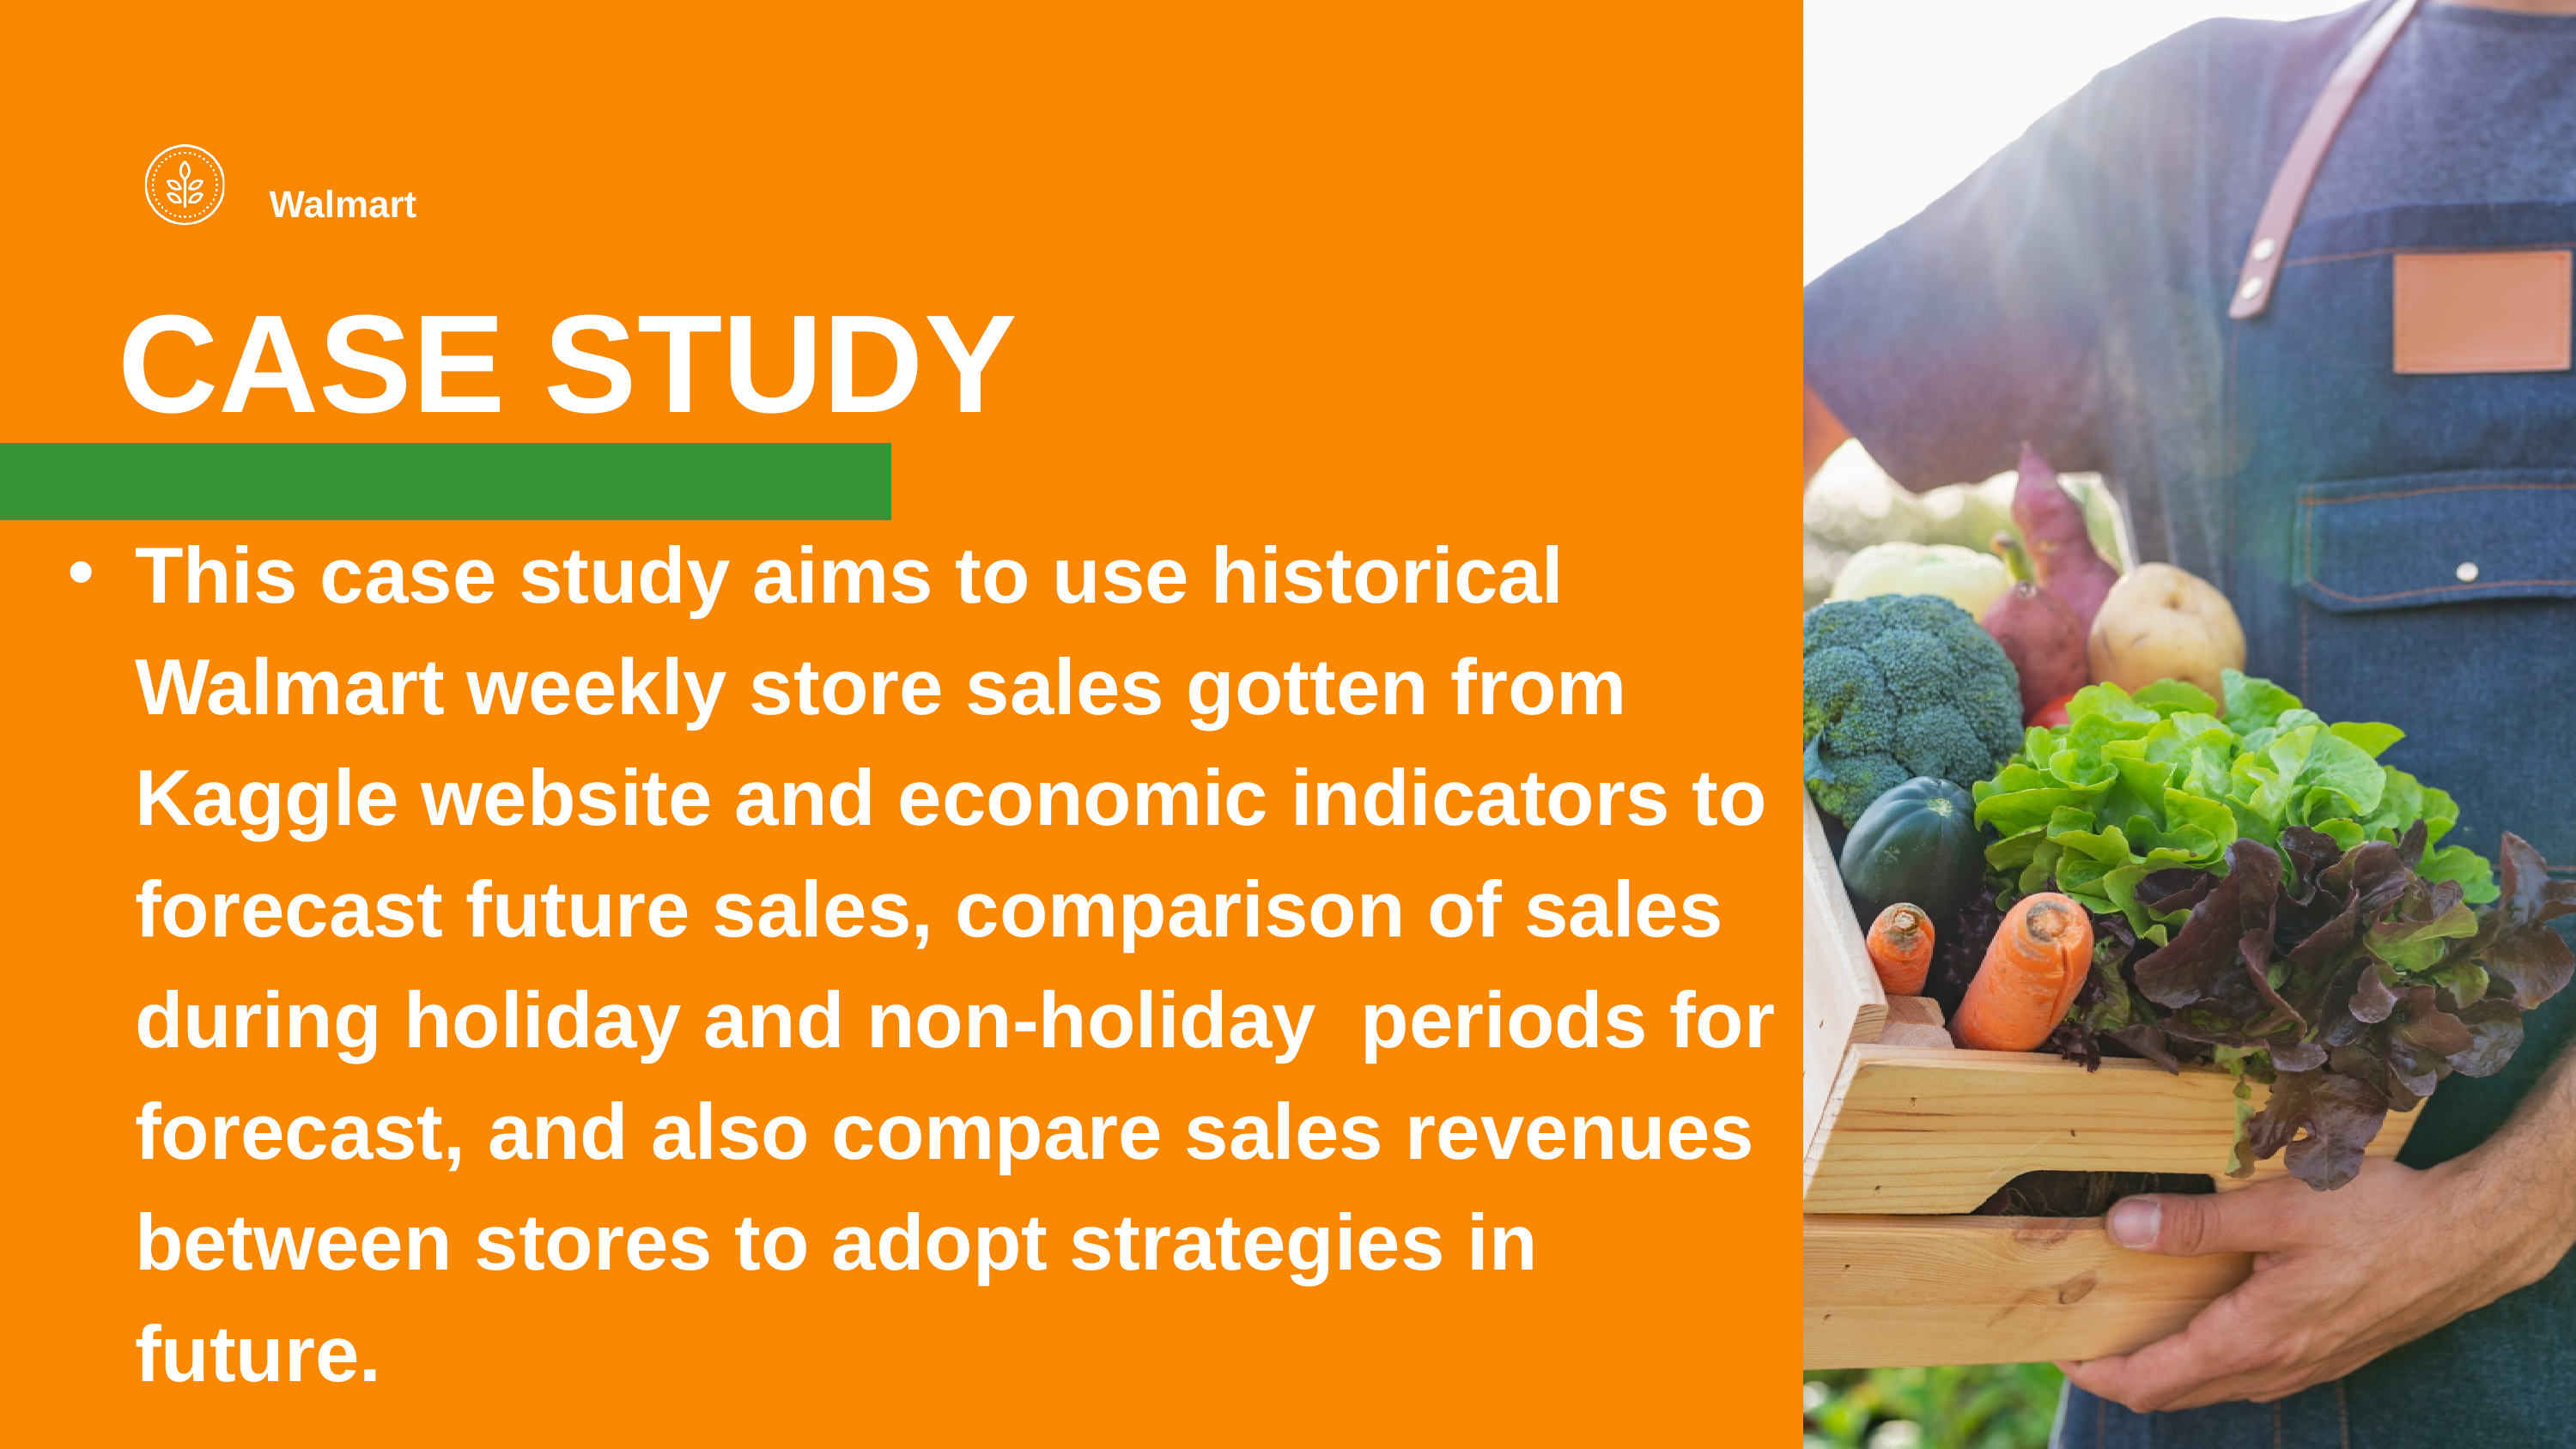

Walmart
CASE STUDY

This case study aims to use historical Walmart weekly store sales gotten from Kaggle website and economic indicators to forecast future sales, comparison of sales during holiday and non-holiday  periods for forecast, and also compare sales revenues between stores to adopt strategies in future.